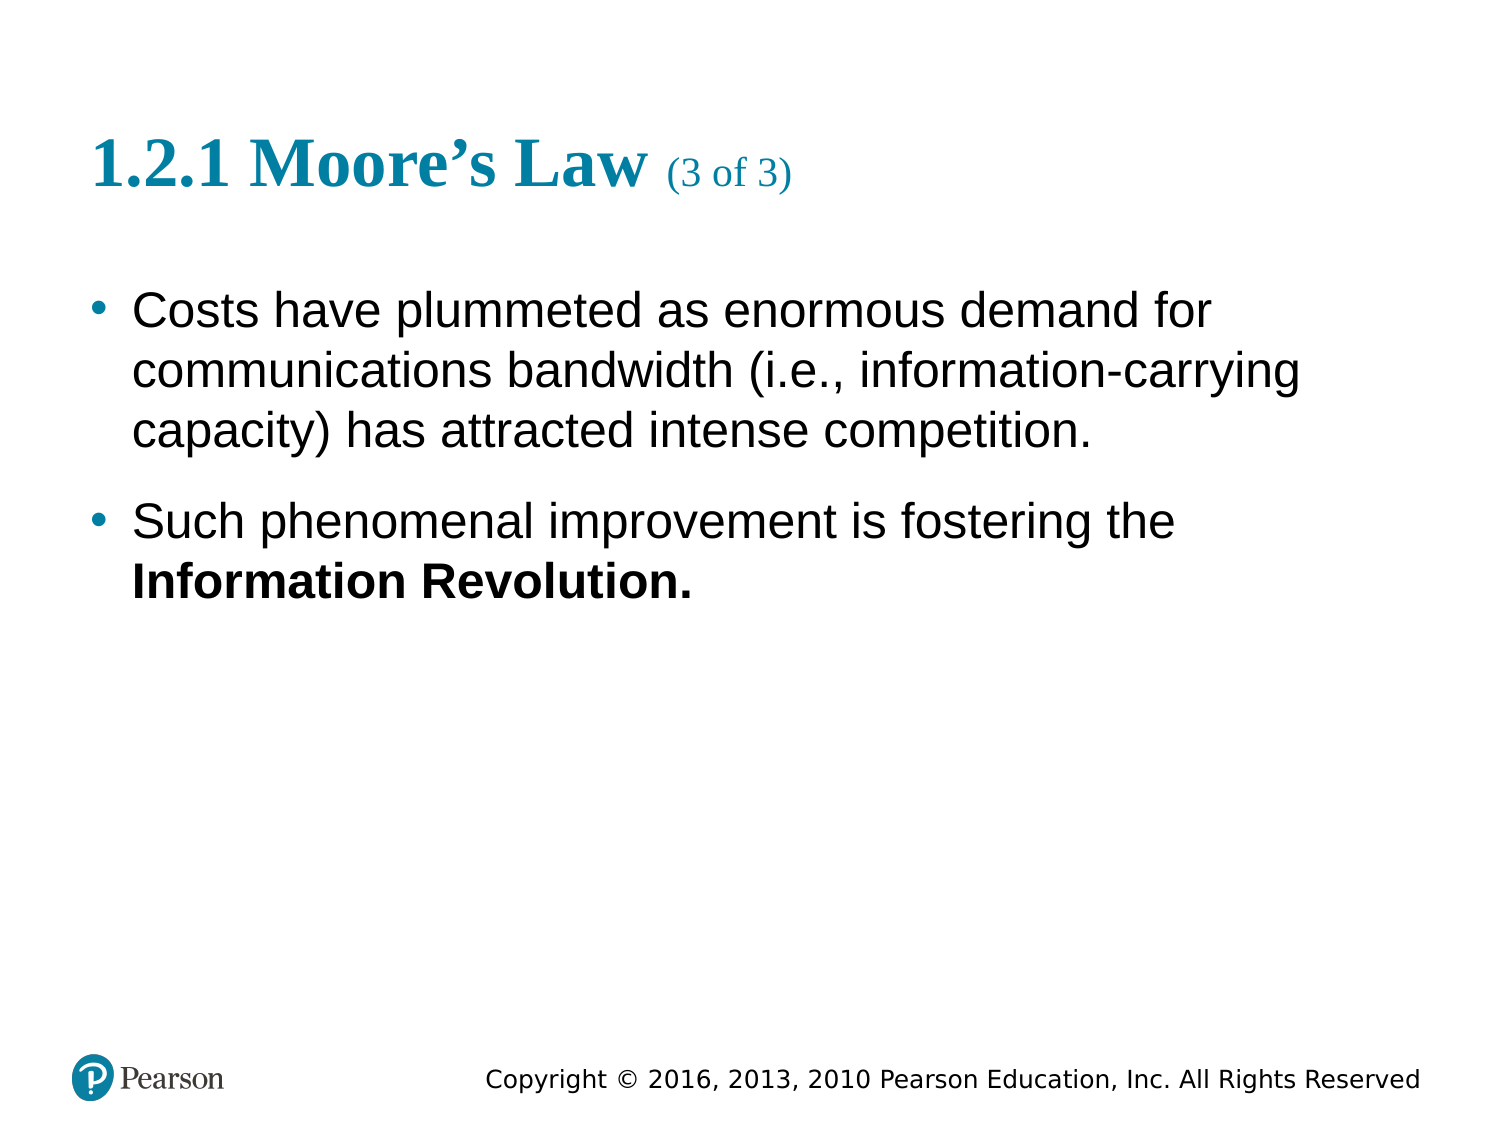

# 1.2.1 Moore’s Law (3 of 3)
Costs have plummeted as enormous demand for communications bandwidth (i.e., information-carrying capacity) has attracted intense competition.
Such phenomenal improvement is fostering the Information Revolution.